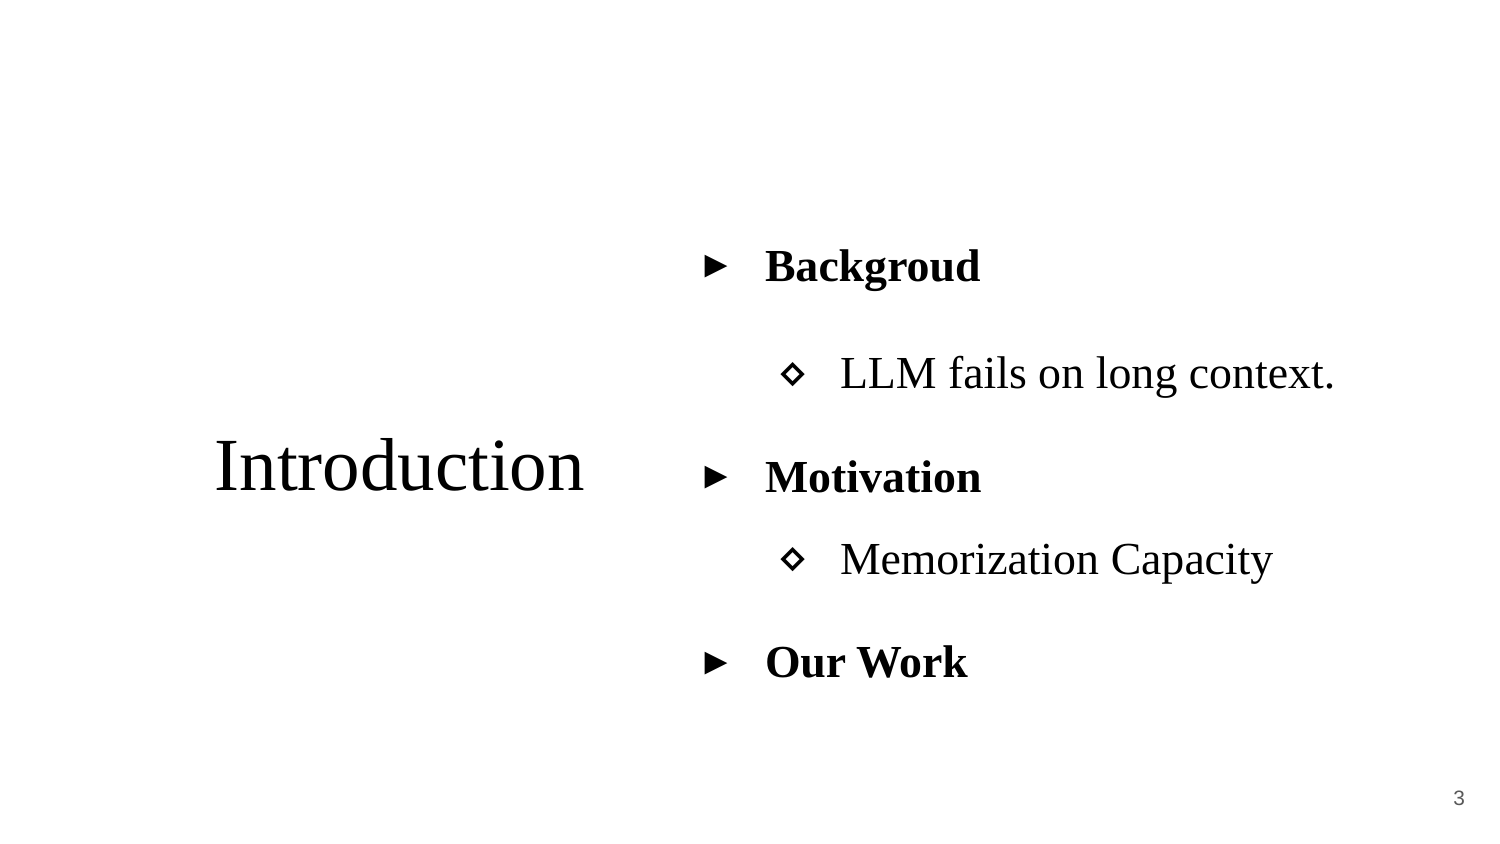

Backgroud
LLM fails on long context.
Motivation
Memorization Capacity
Our Work
# Introduction
3